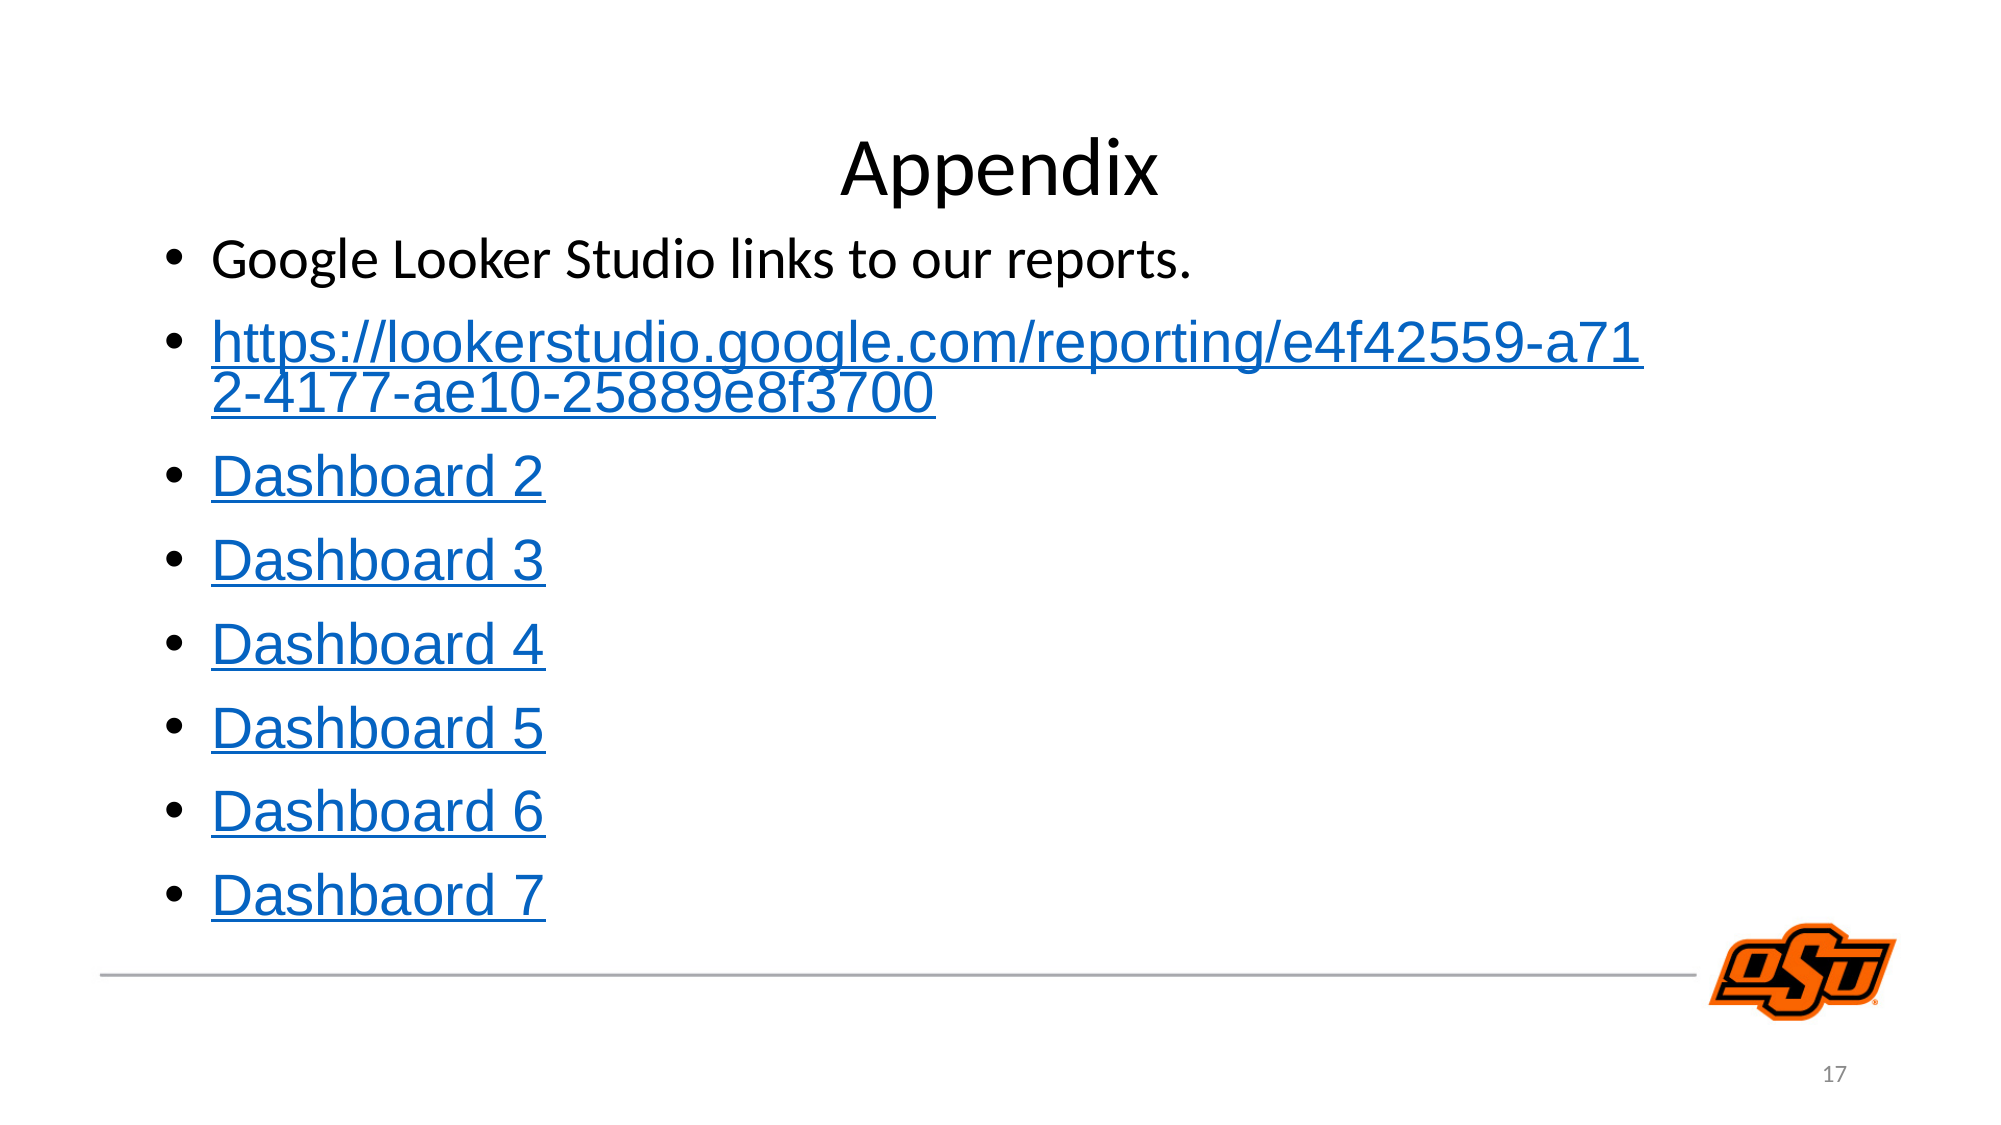

Appendix
Google Looker Studio links to our reports.
https://lookerstudio.google.com/reporting/e4f42559-a712-4177-ae10-25889e8f3700
Dashboard 2
Dashboard 3
Dashboard 4
Dashboard 5
Dashboard 6
Dashbaord 7

17